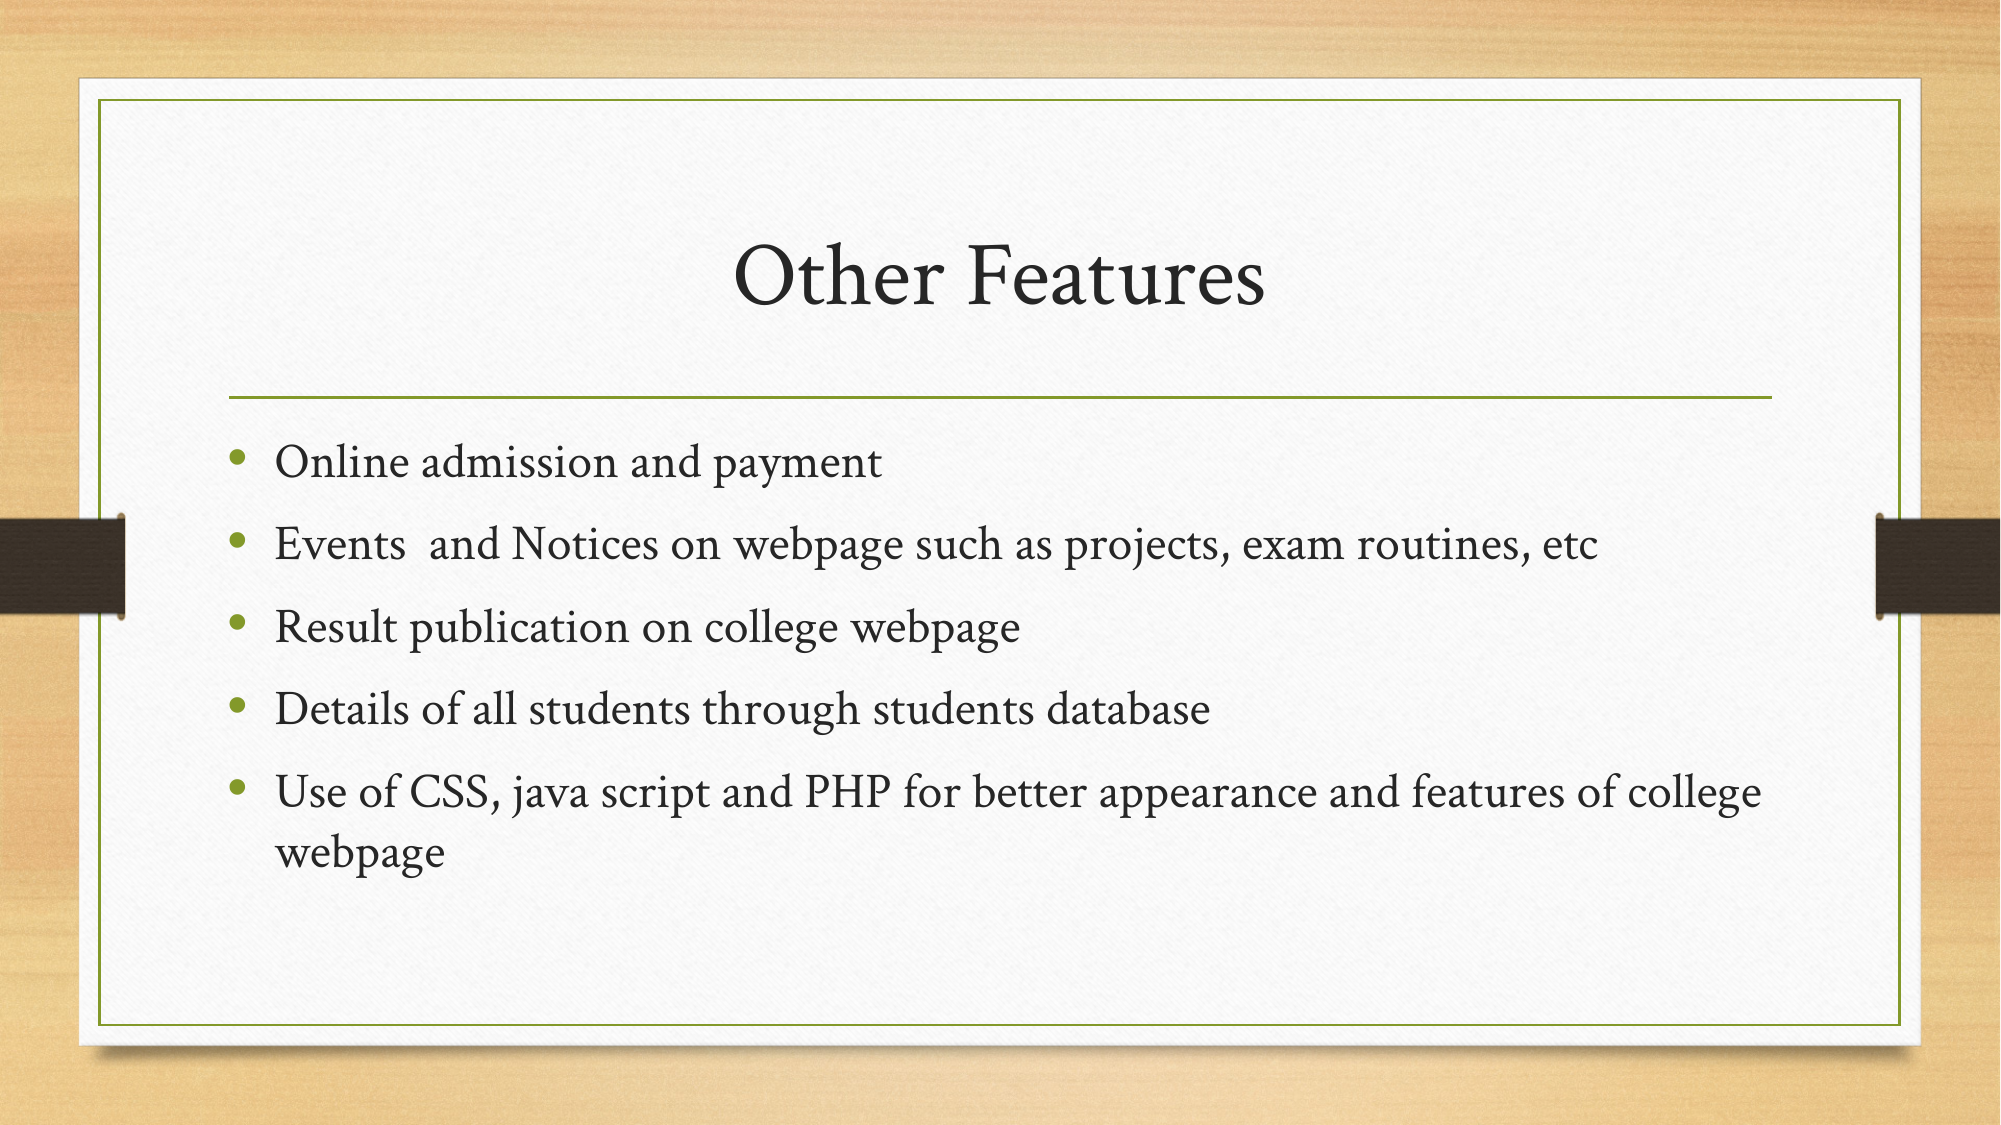

# Other Features
Online admission and payment
Events  and Notices on webpage such as projects, exam routines, etc
Result publication on college webpage
Details of all students through students database
Use of CSS, java script and PHP for better appearance and features of college webpage